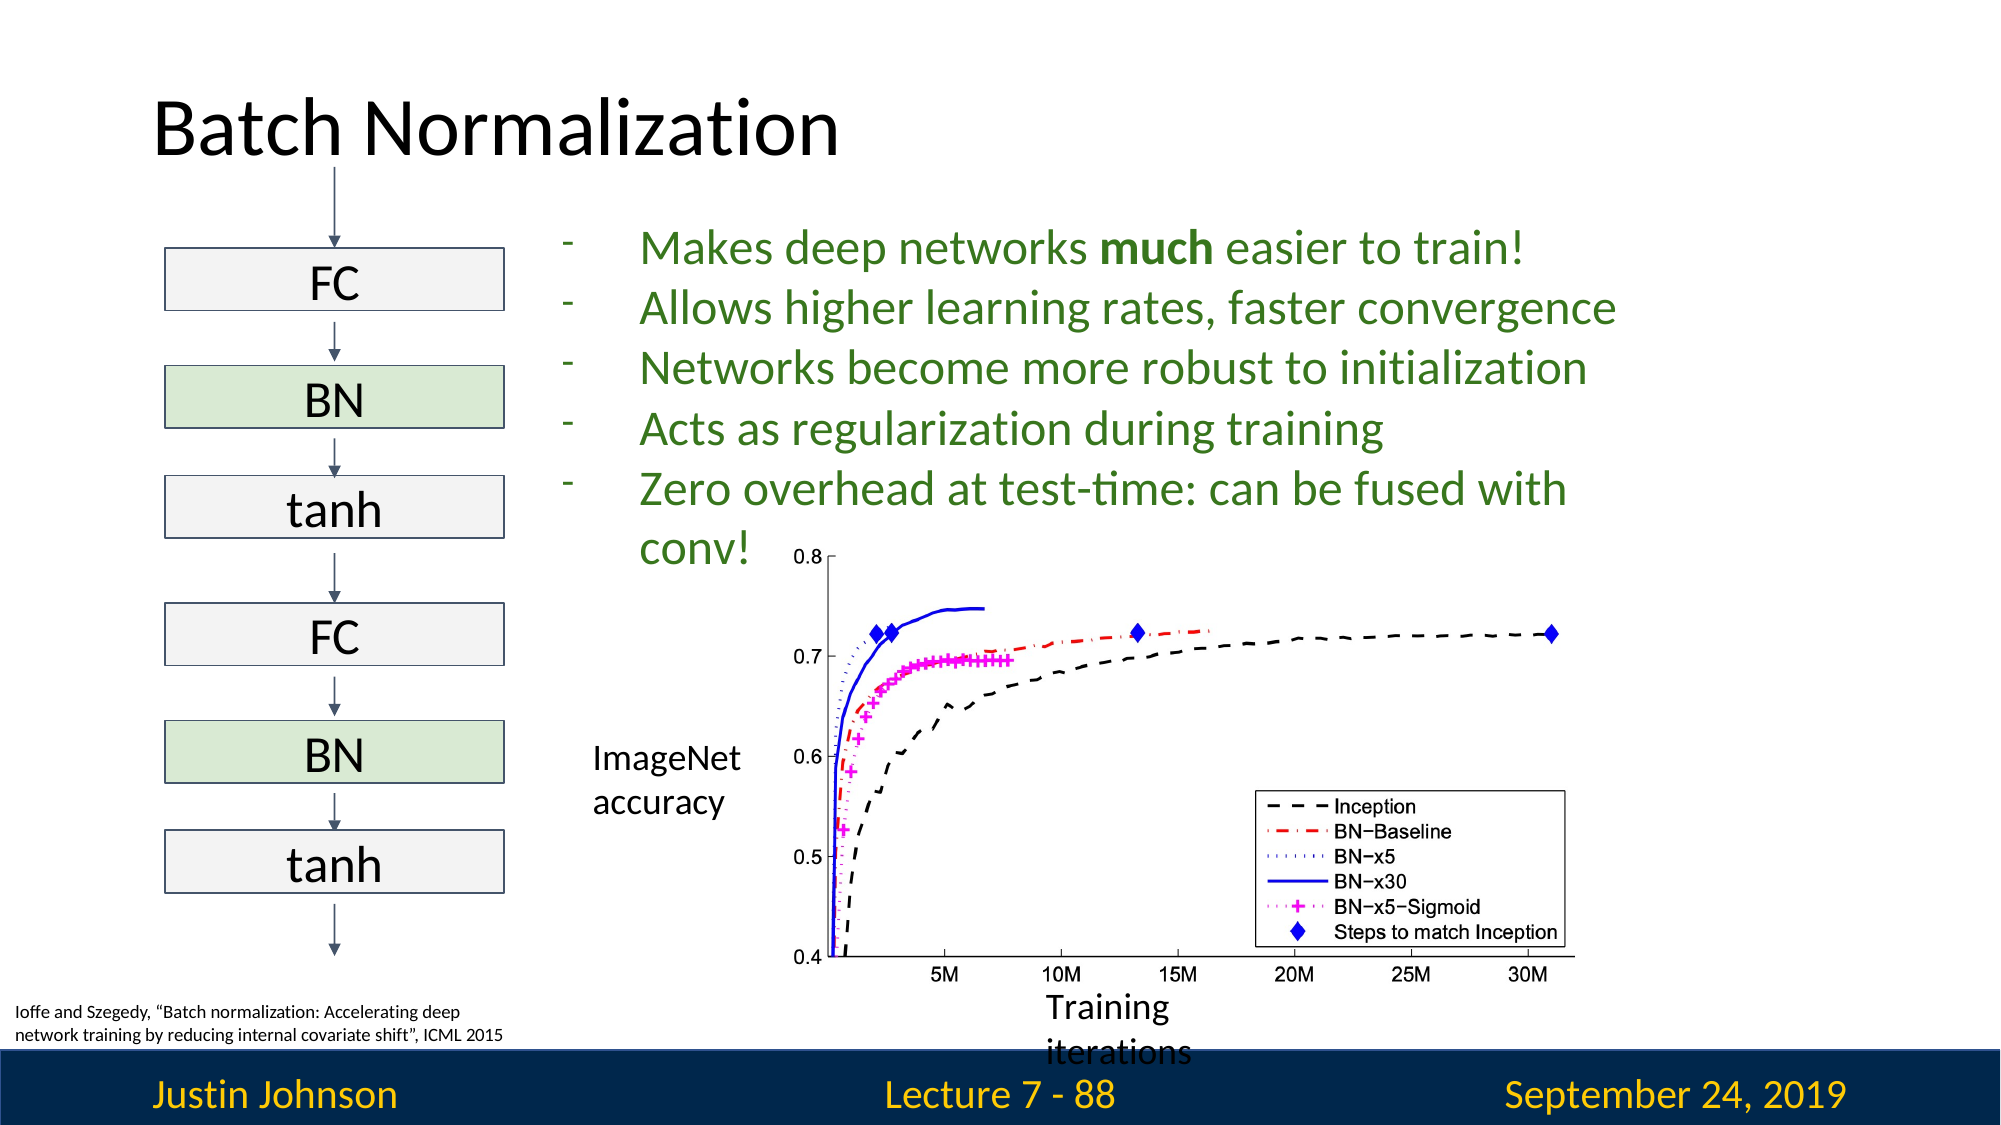

# Batch Normalization

Makes deep networks much easier to train!
Allows higher learning rates, faster convergence
Networks become more robust to initialization
Acts as regularization during training
Zero overhead at test-time: can be fused with conv!
FC

BN

tanh

FC

BN
ImageNet accuracy

tanh

Training iterations
Ioffe and Szegedy, “Batch normalization: Accelerating deep network training by reducing internal covariate shift”, ICML 2015
Justin Johnson
September 24, 2019
Lecture 7 - 88